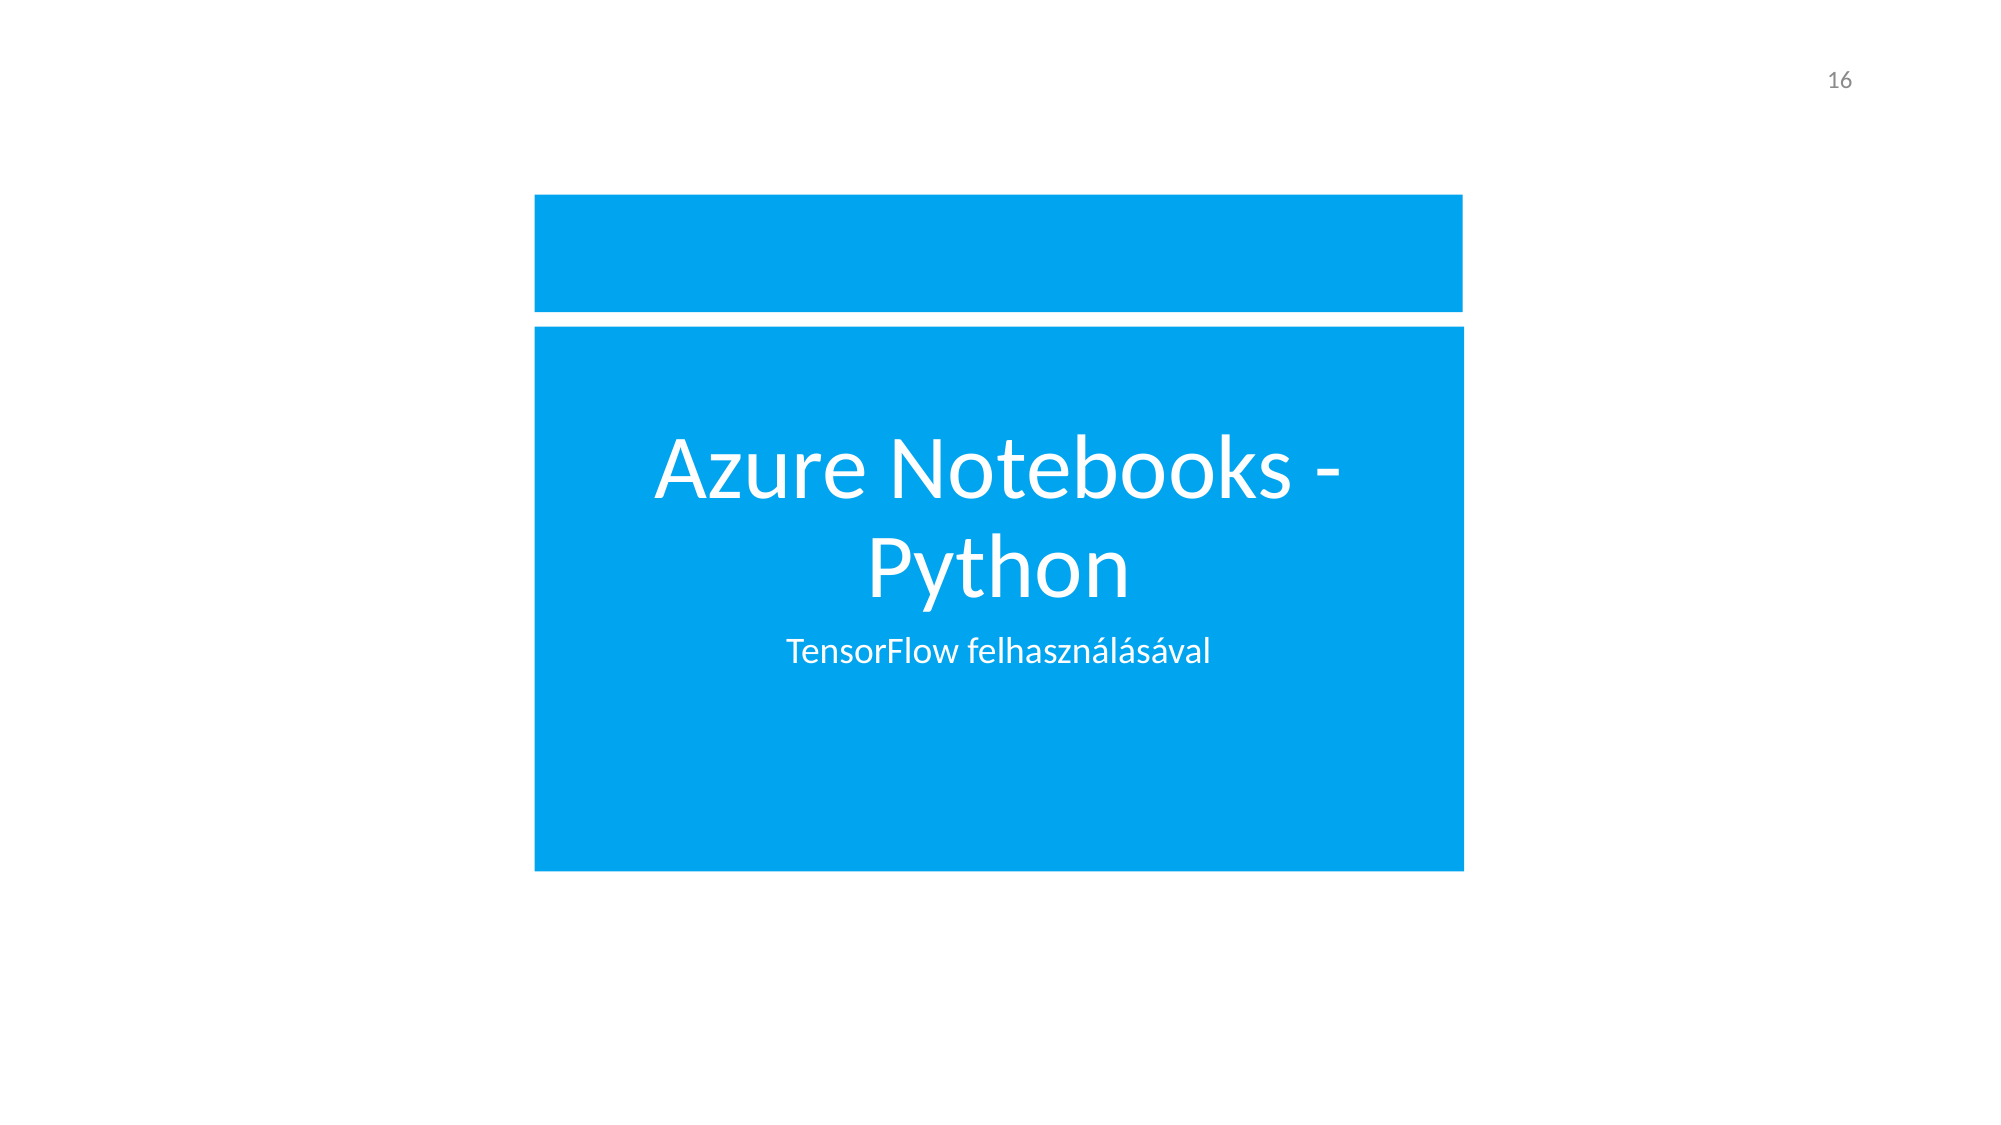

16
# Azure Notebooks - Python
TensorFlow felhasználásával